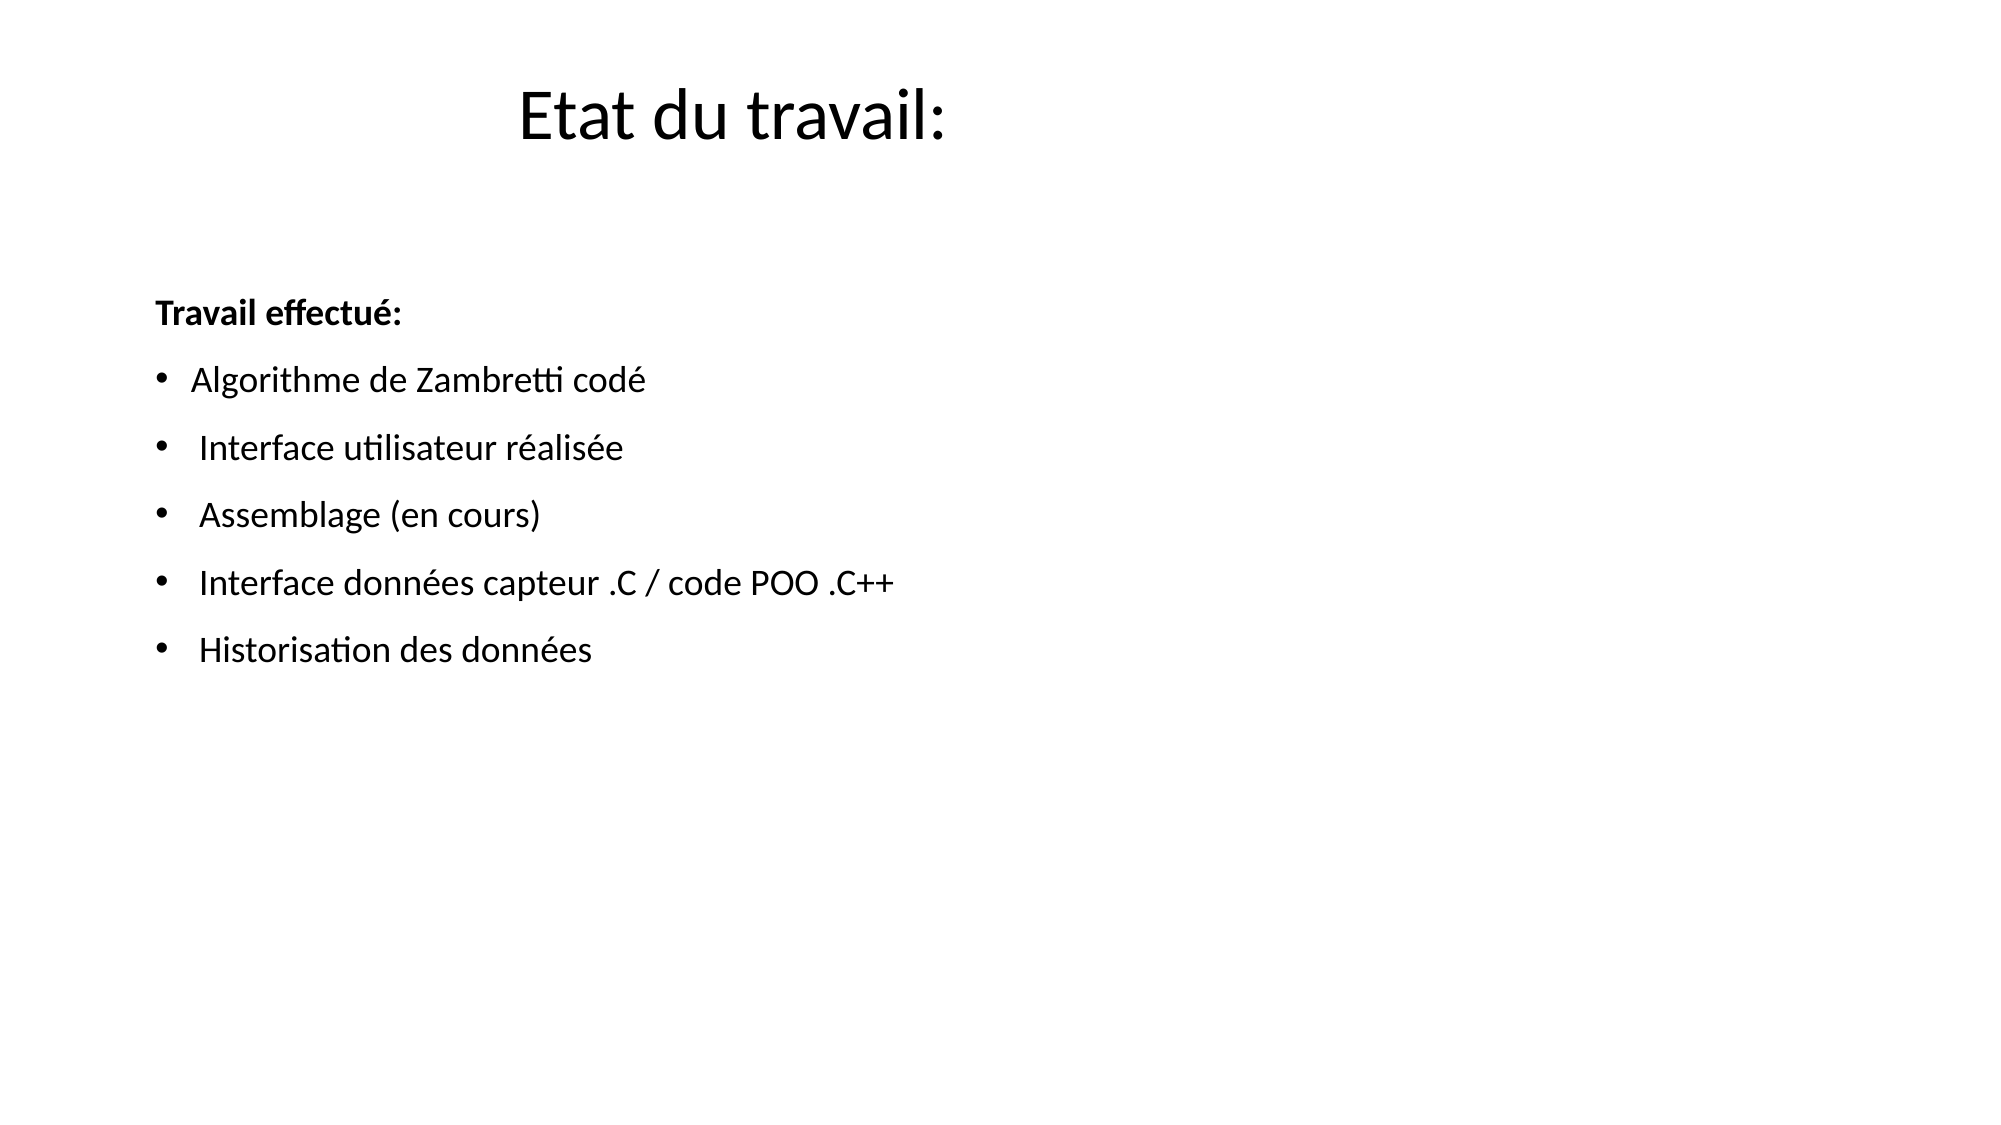

Etat du travail:
Travail effectué:
Algorithme de Zambretti codé
 Interface utilisateur réalisée
 Assemblage (en cours)
 Interface données capteur .C / code POO .C++
 Historisation des données